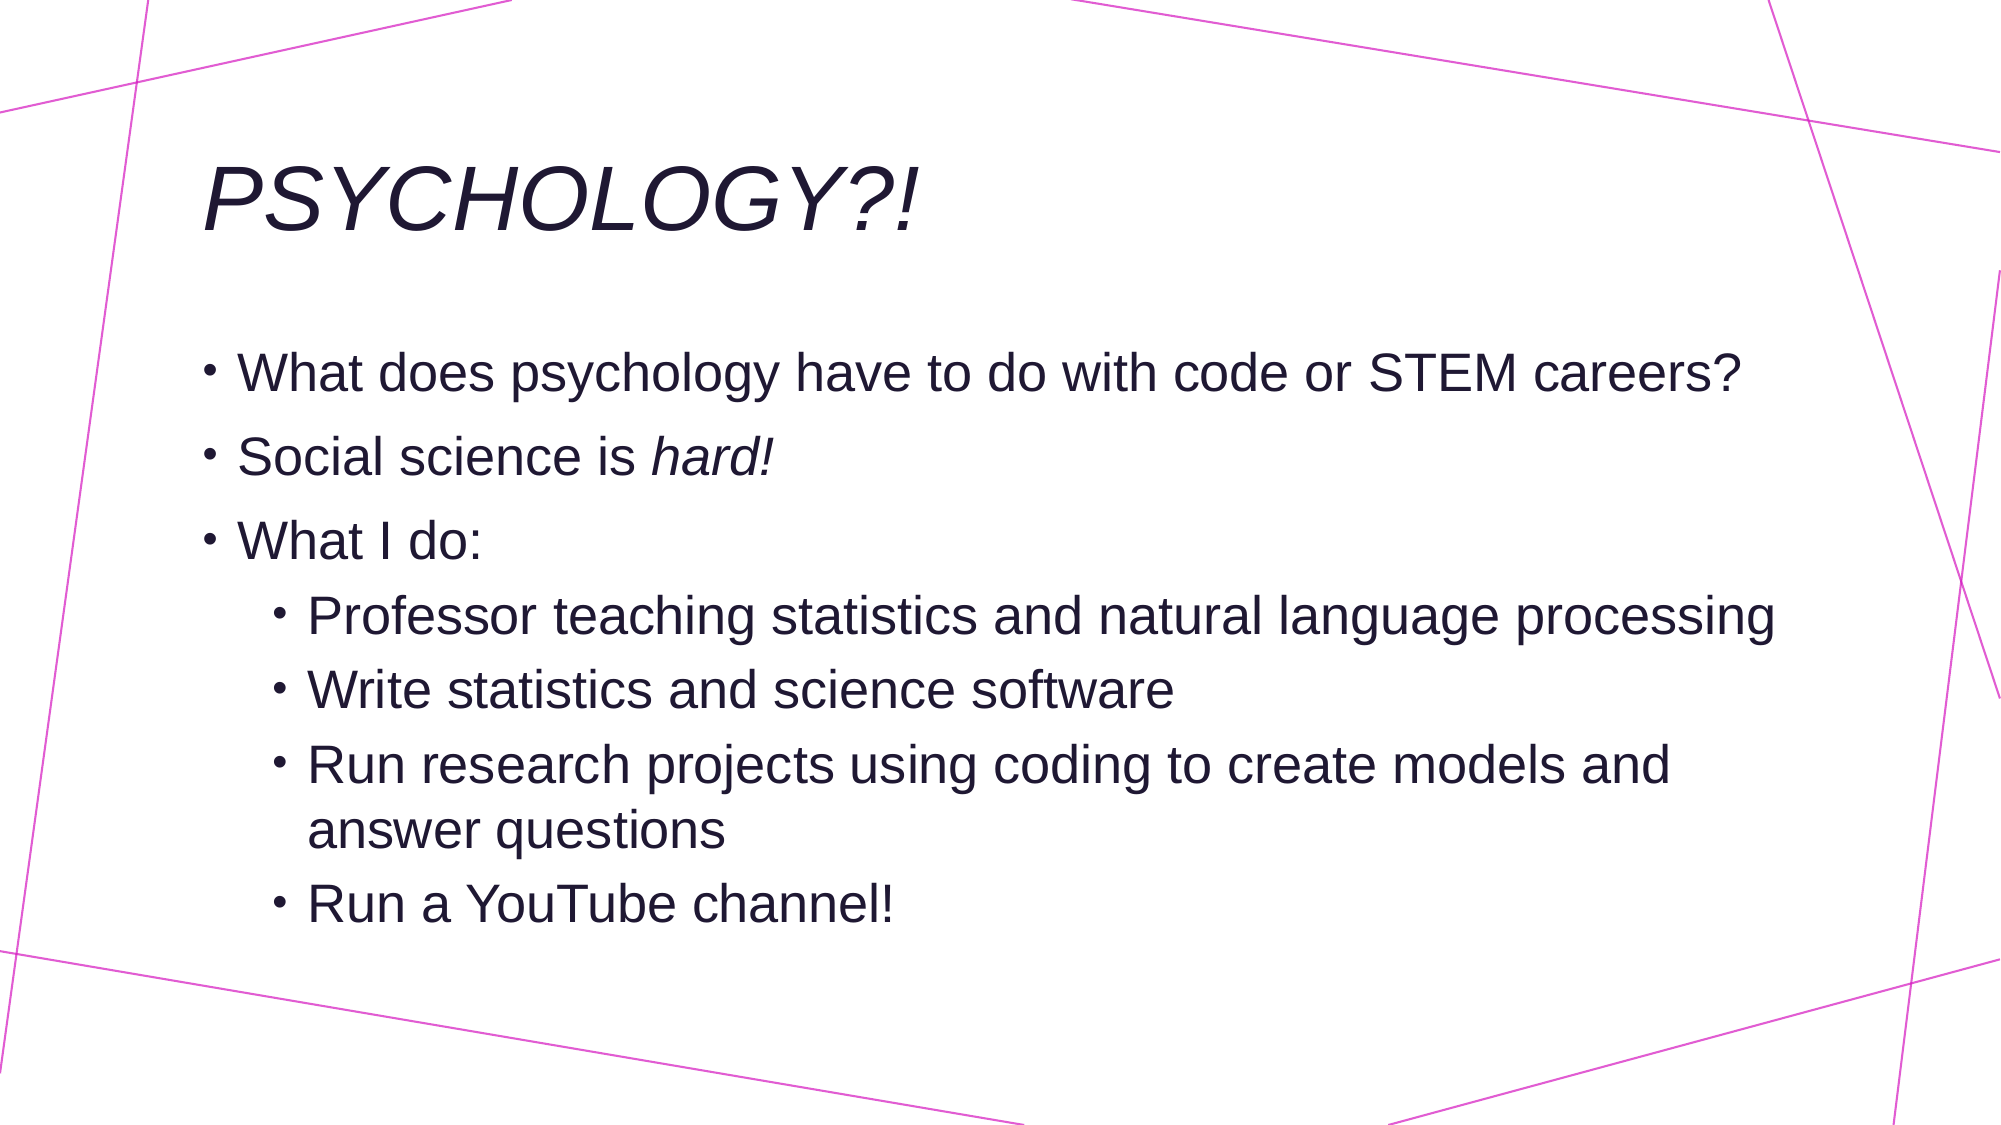

# PSYCHOLOGY?!
What does psychology have to do with code or STEM careers?
Social science is hard!
What I do:
Professor teaching statistics and natural language processing
Write statistics and science software
Run research projects using coding to create models and answer questions
Run a YouTube channel!